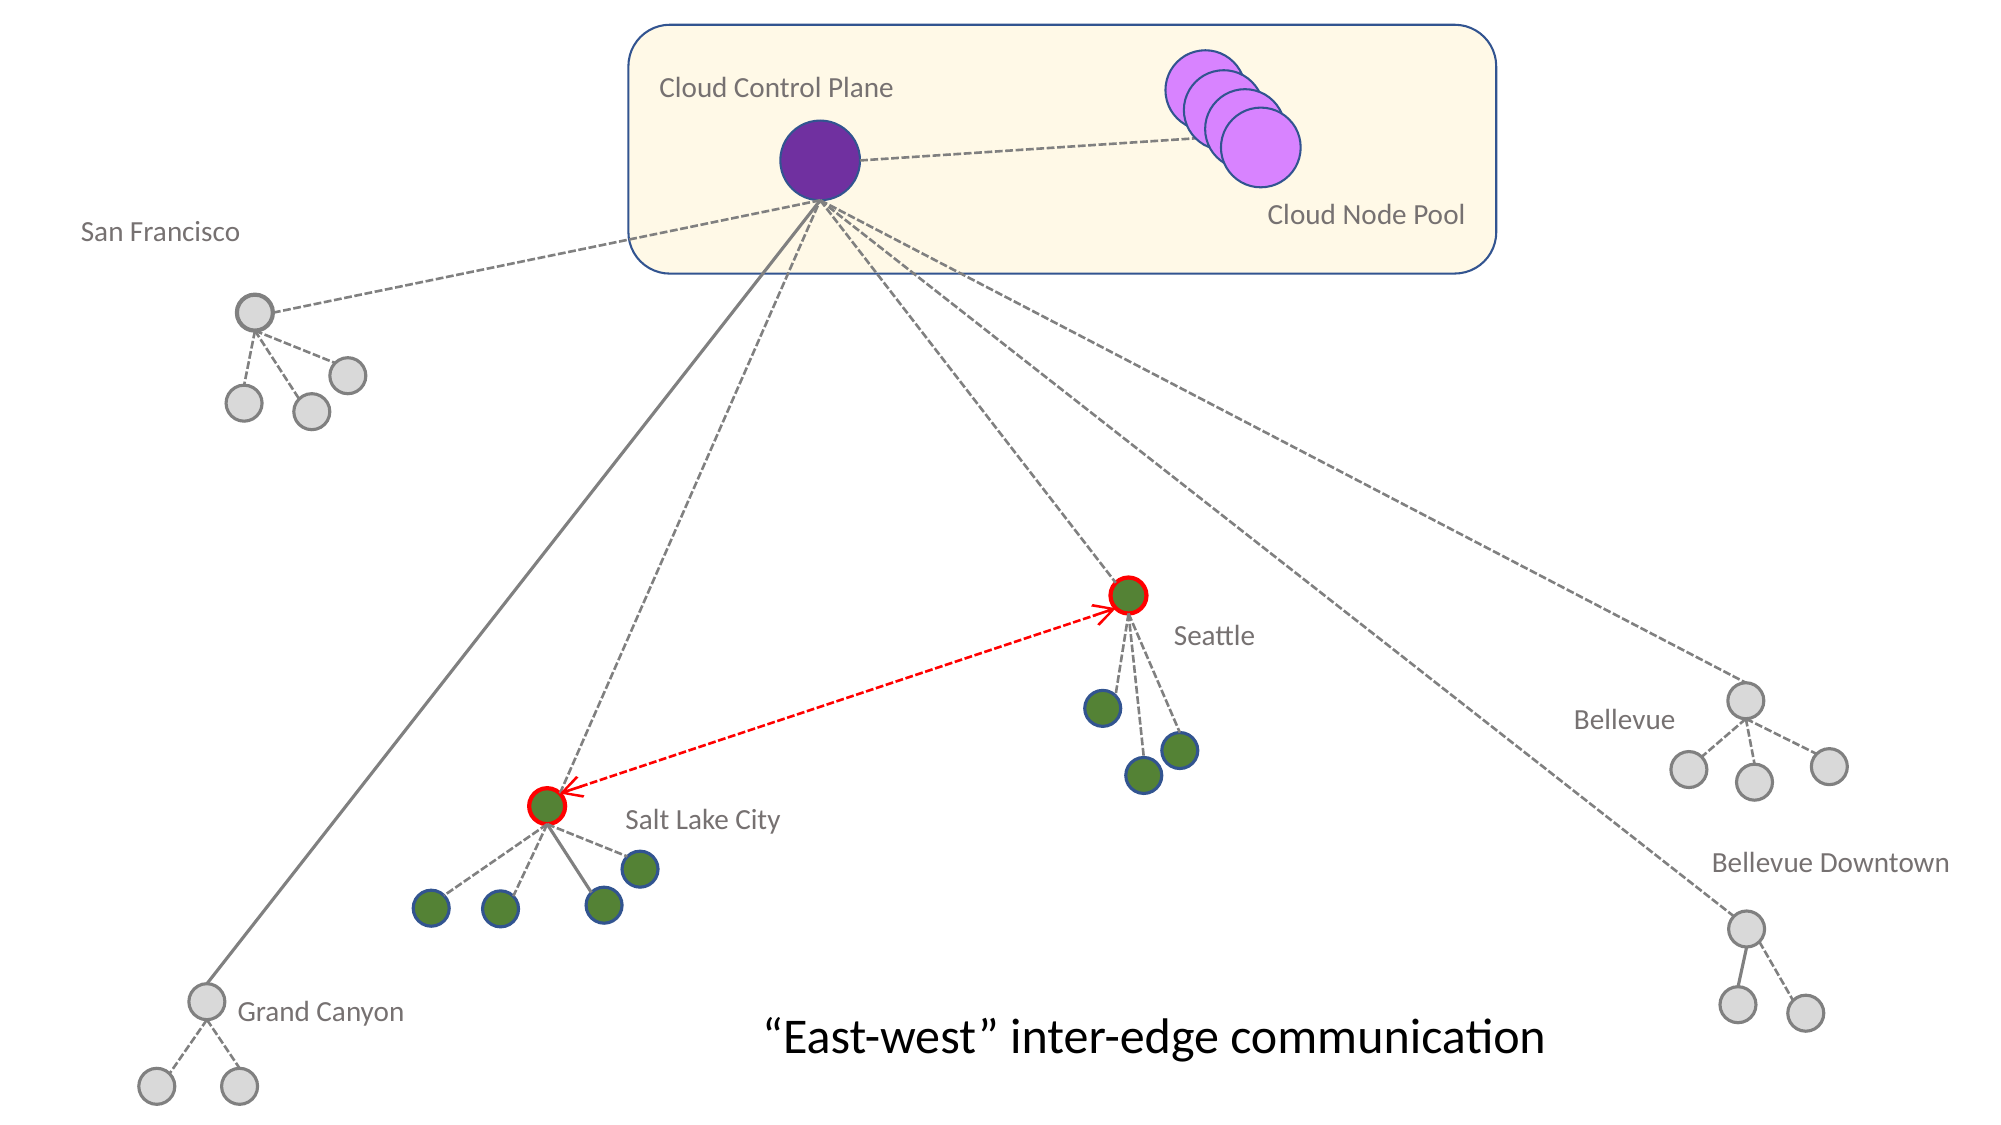

Cloud Control Plane

Cloud Node Pool
San Francisco

Seattle

Bellevue

Salt Lake City
Bellevue Downtown

Grand Canyon

“East-west” inter-edge communication